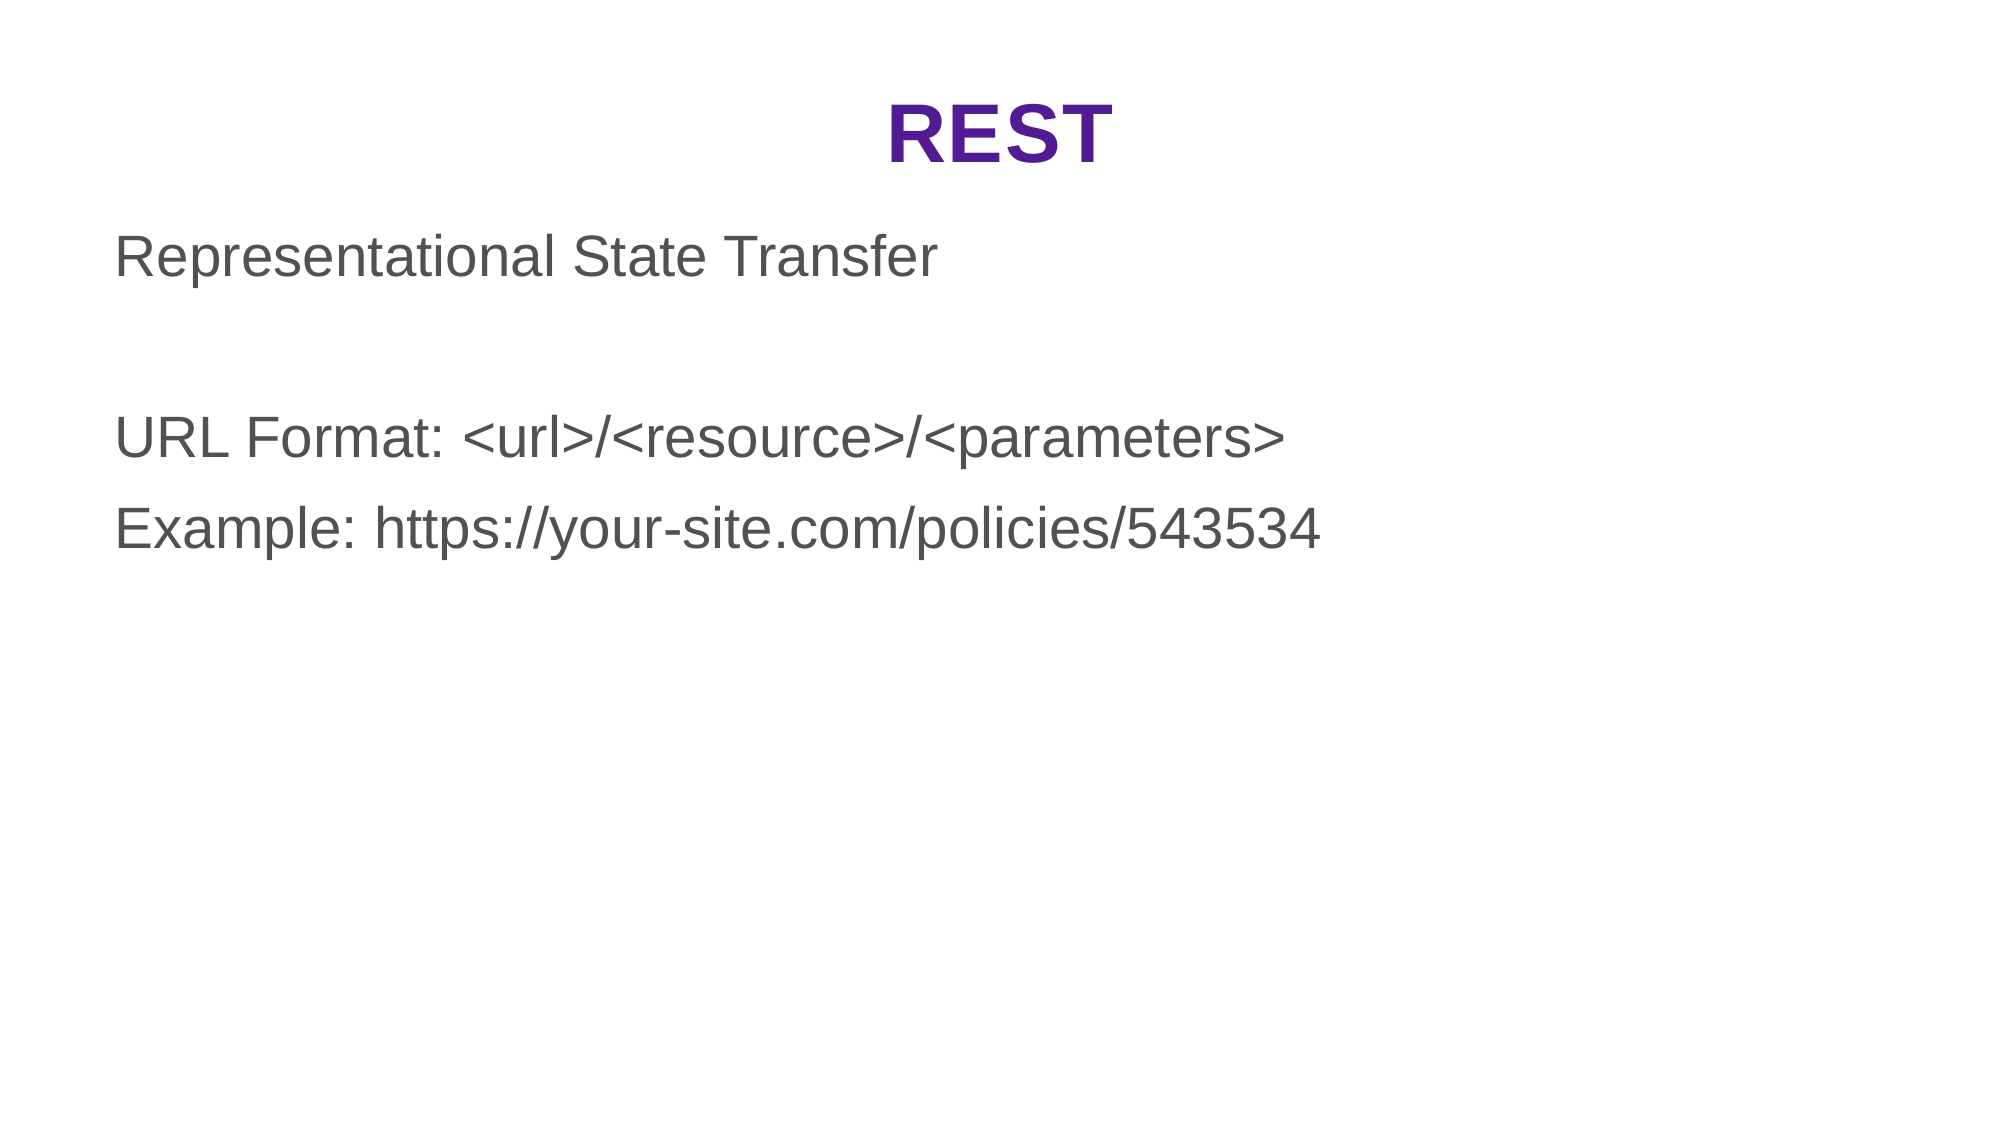

# REST
Representational State Transfer

URL Format: <url>/<resource>/<parameters>
Example: https://your-site.com/policies/543534